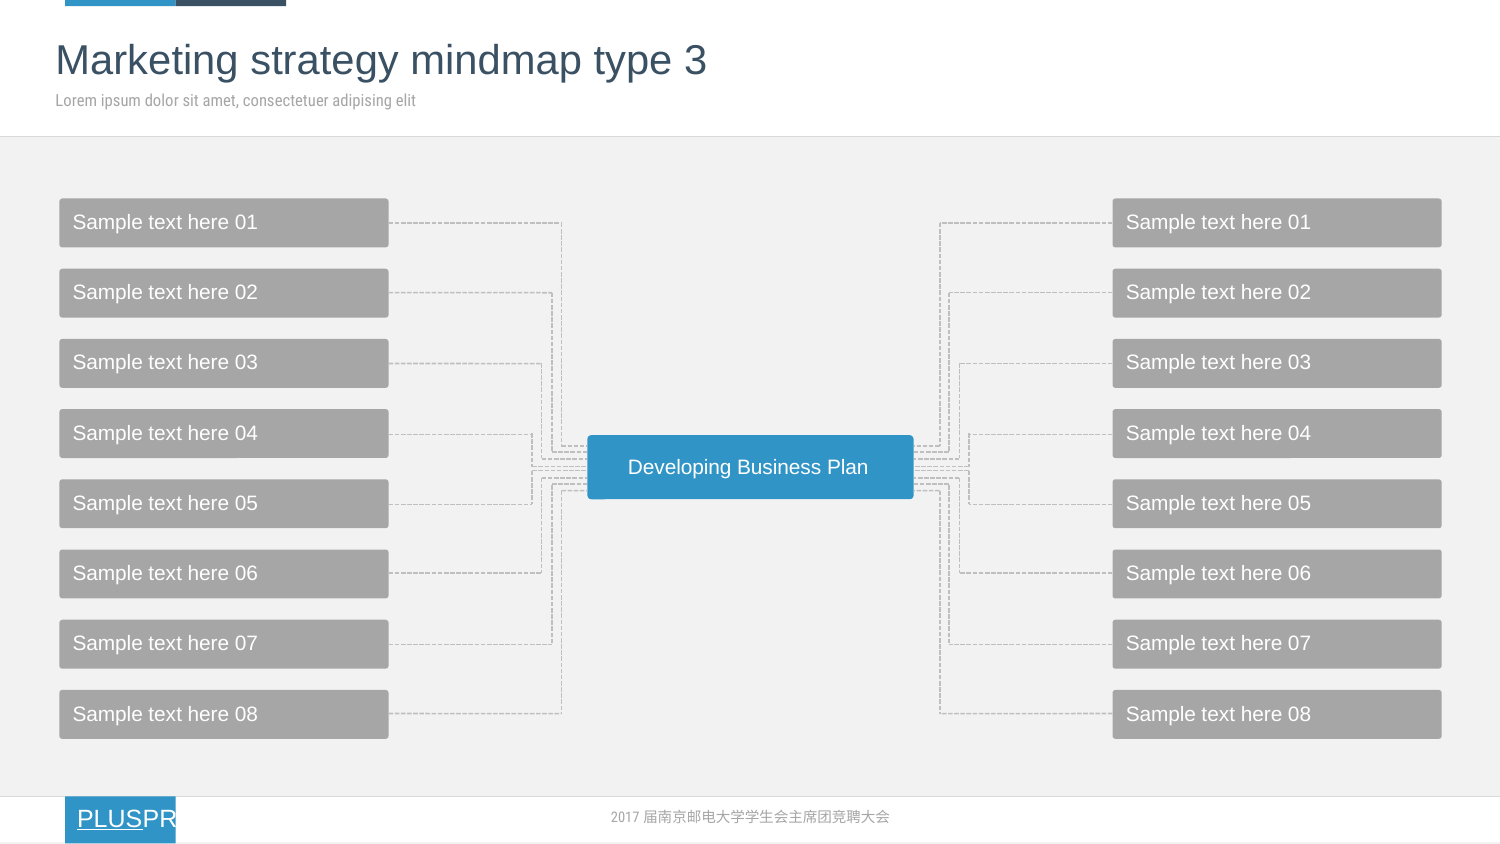

# Marketing strategy mindmap type 3
Lorem ipsum dolor sit amet, consectetuer adipising elit

Sample text here 01

Sample text here 01

Sample text here 02

Sample text here 02

Sample text here 03

Sample text here 03

Sample text here 04

Sample text here 04

Developing Business Plan

Sample text here 05

Sample text here 05

Sample text here 06

Sample text here 06

Sample text here 07

Sample text here 07

Sample text here 08

Sample text here 08